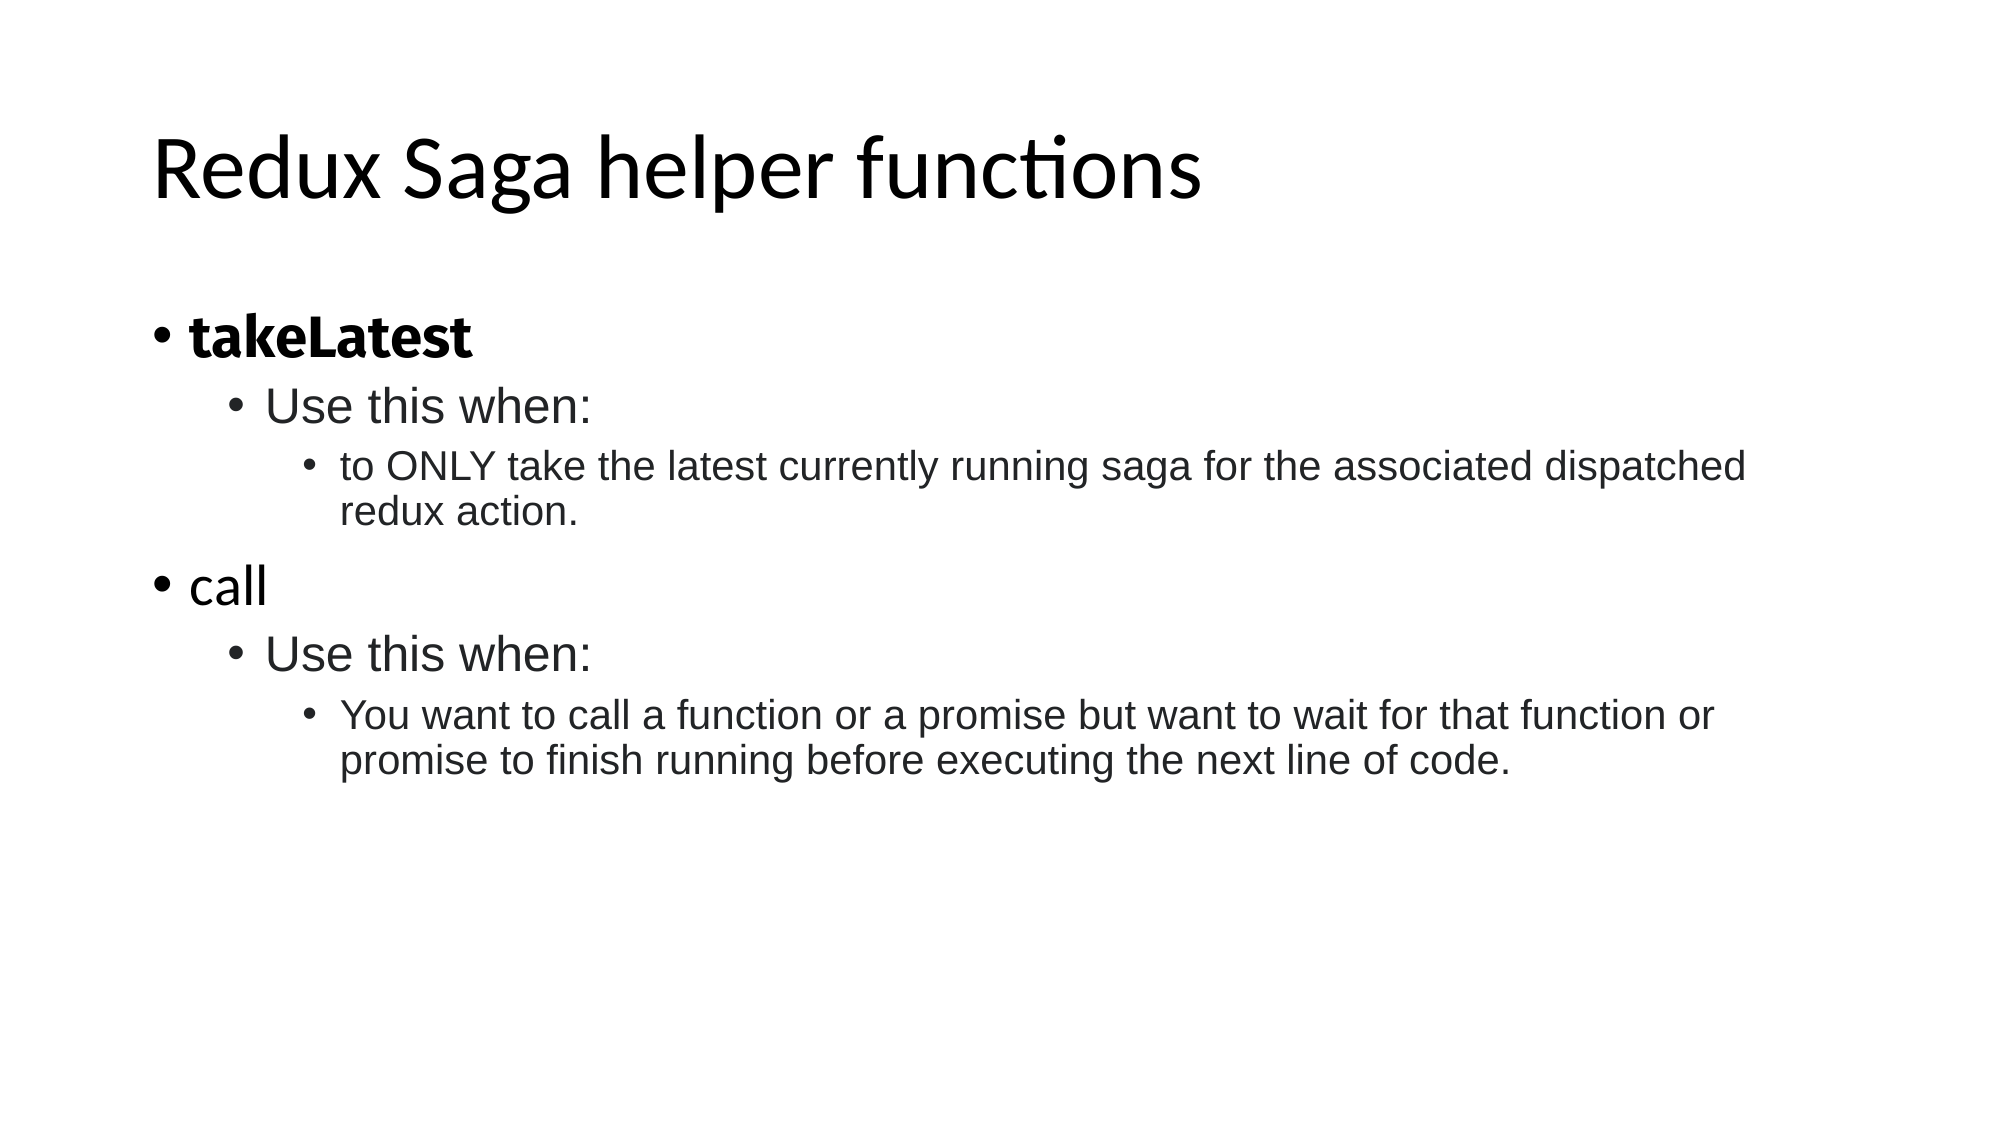

# Redux Saga helper functions
takeLatest
Use this when:
to ONLY take the latest currently running saga for the associated dispatched redux action.
call
Use this when:
You want to call a function or a promise but want to wait for that function or promise to finish running before executing the next line of code.